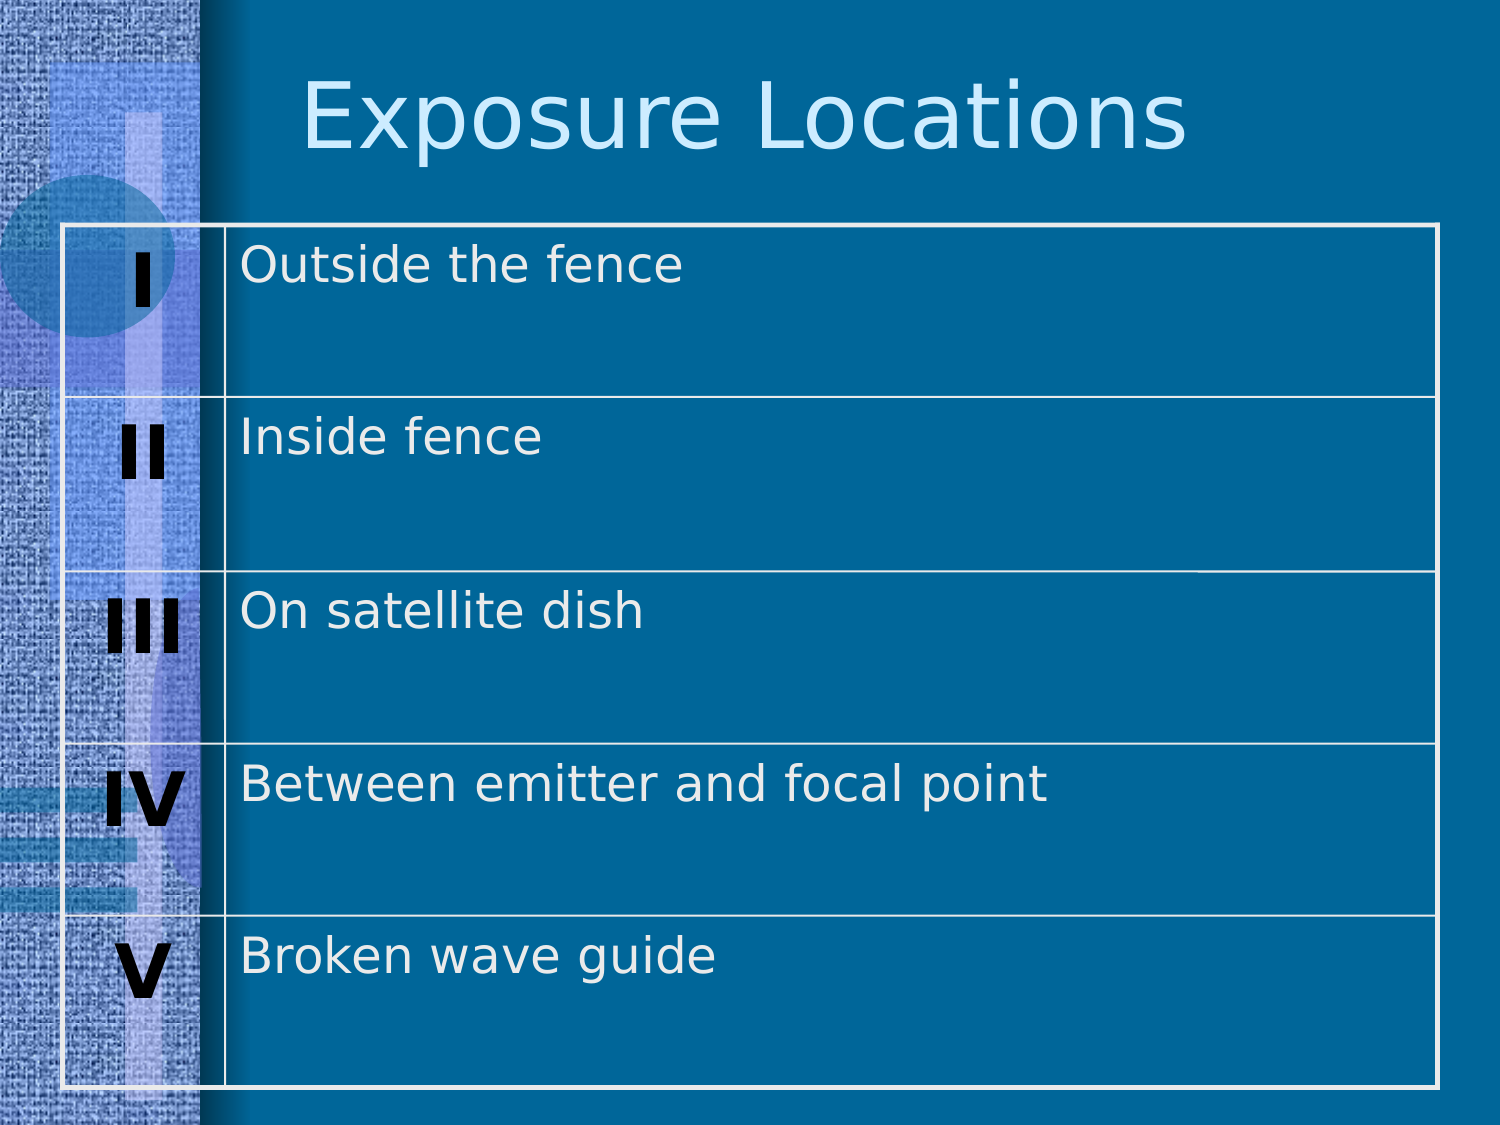

Exposure Locations
I

Outside the fence

II

Inside fence
III

On satellite dish
IV

Between emitter and focal point
V

Broken wave guide